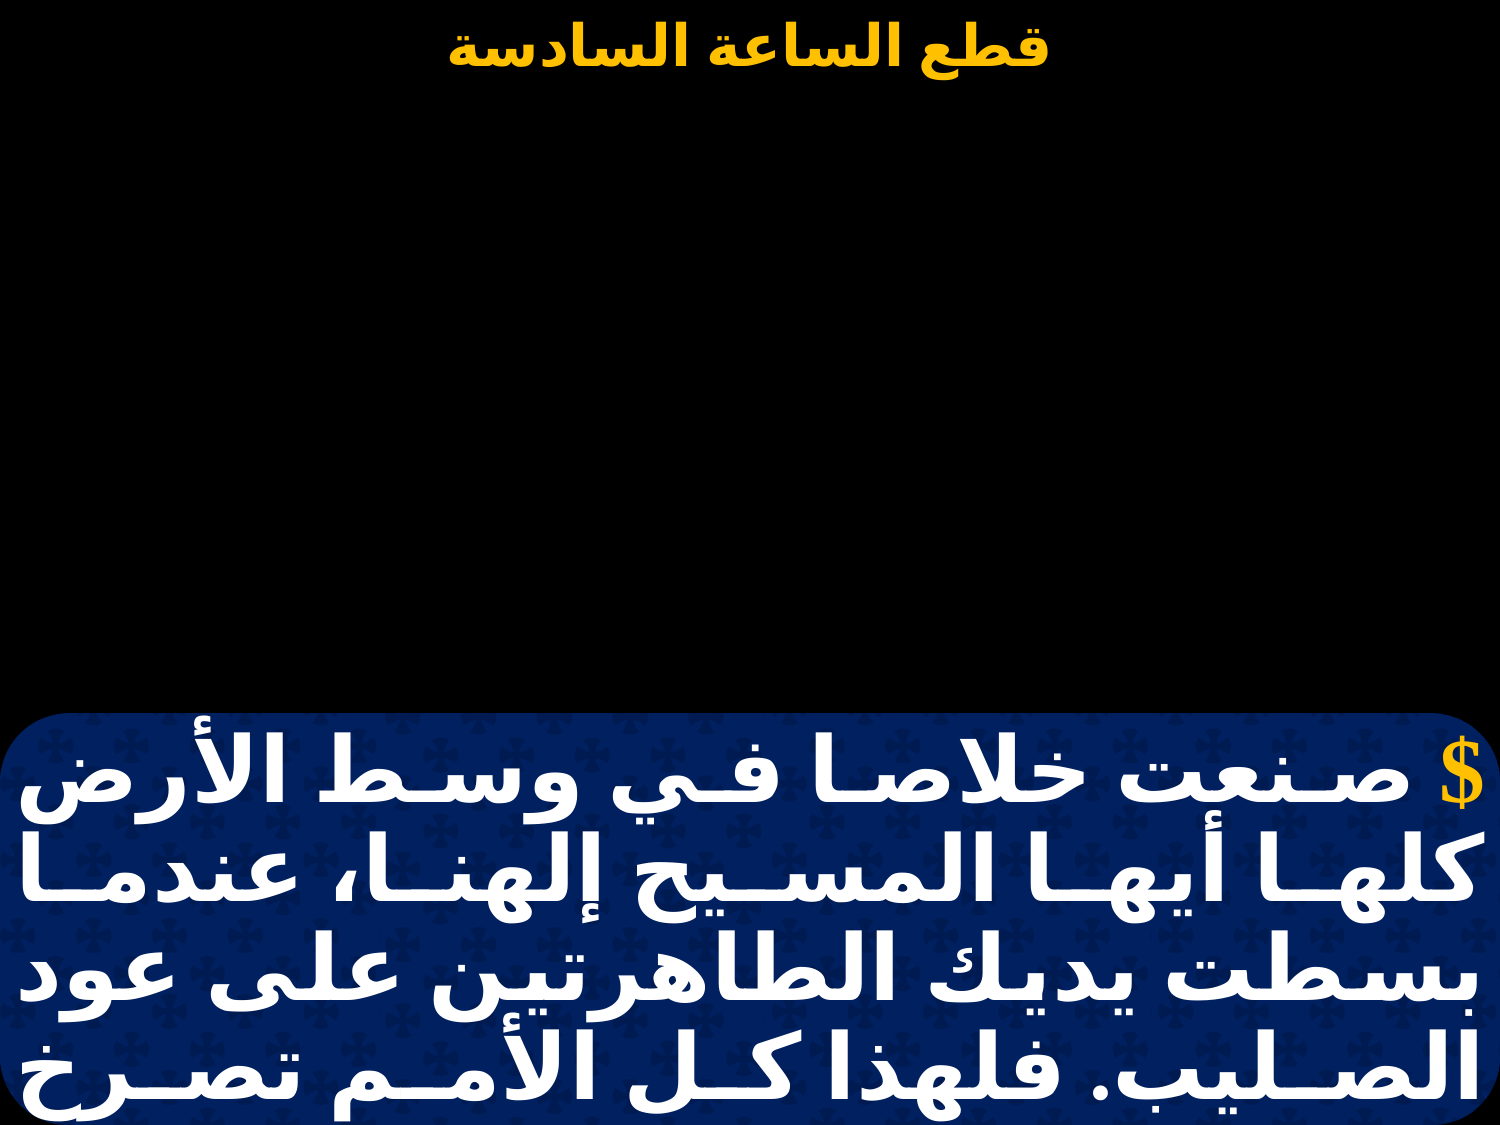

$ صنعت خلاصا في وسط الأرض كلها أيها المسيح إلهنا، عندما بسطت يديك الطاهرتين على عود الصليب. فلهذا كل الأمم تصرخ قائلة: المجد لك يا رب. (ذوكصابترى..)